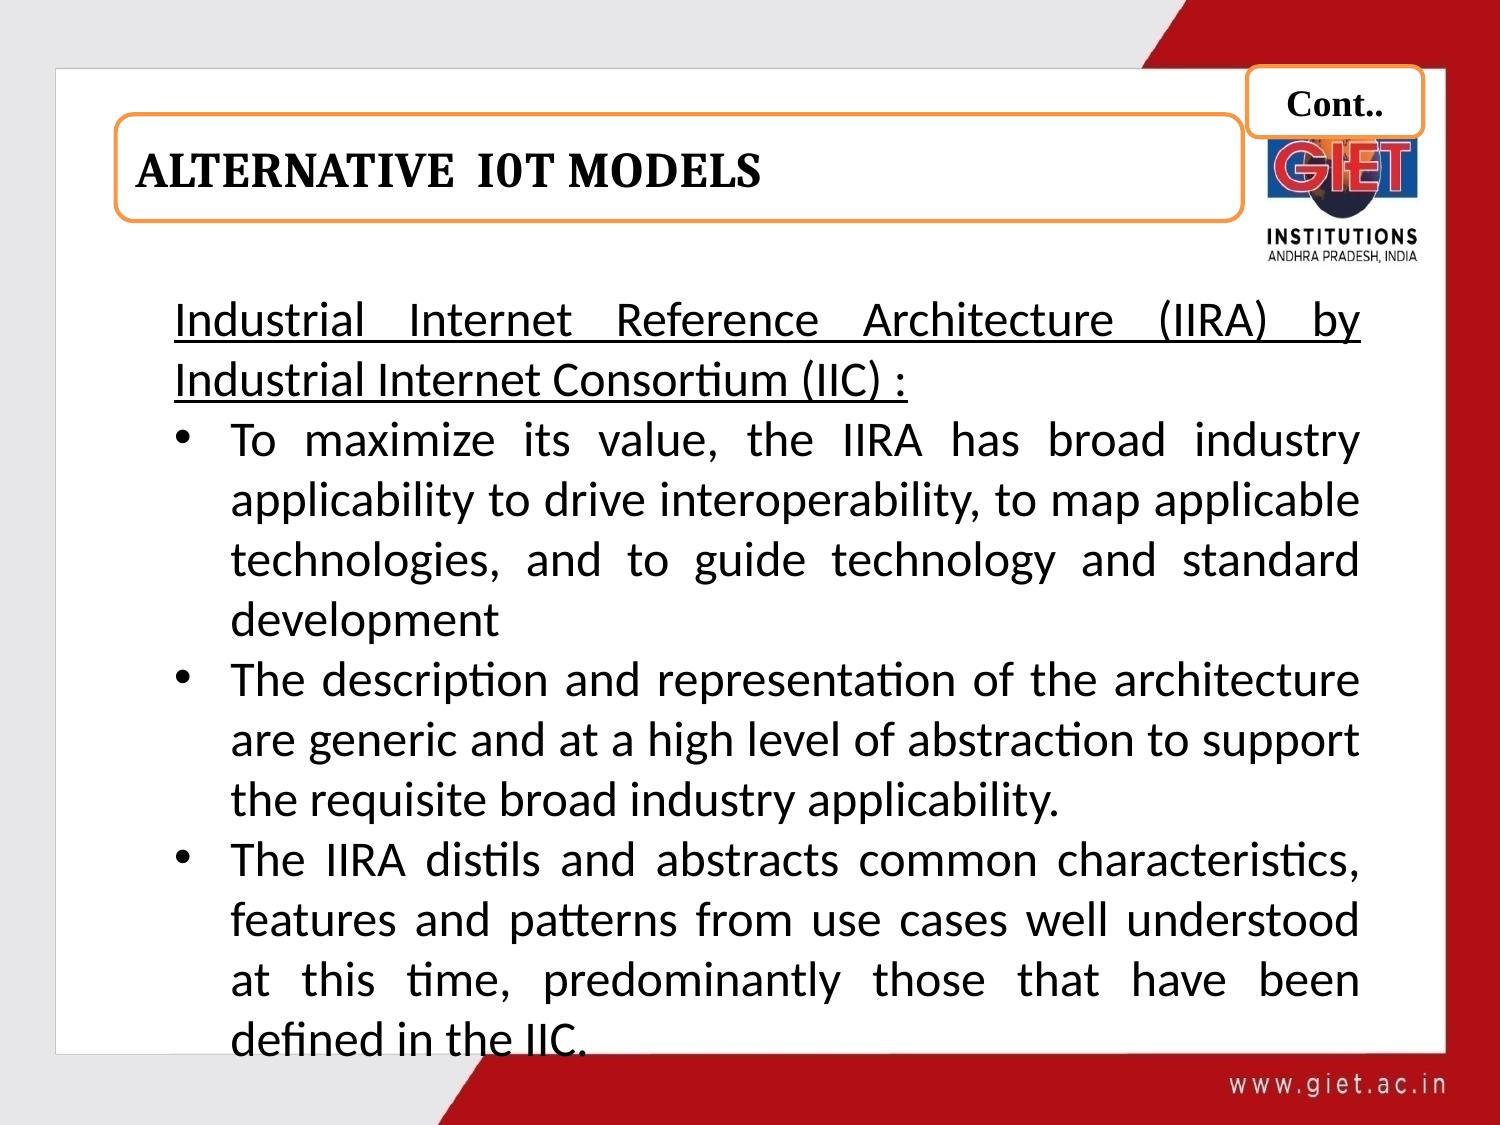

Cont..
ALTERNATIVE  I0T MODELS
Industrial Internet Reference Architecture (IIRA) by Industrial Internet Consortium (IIC) :
To maximize its value, the IIRA has broad industry applicability to drive interoperability, to map applicable technologies, and to guide technology and standard development
The description and representation of the architecture are generic and at a high level of abstraction to support the requisite broad industry applicability.
The IIRA distils and abstracts common characteristics, features and patterns from use cases well understood at this time, predominantly those that have been defined in the IIC.